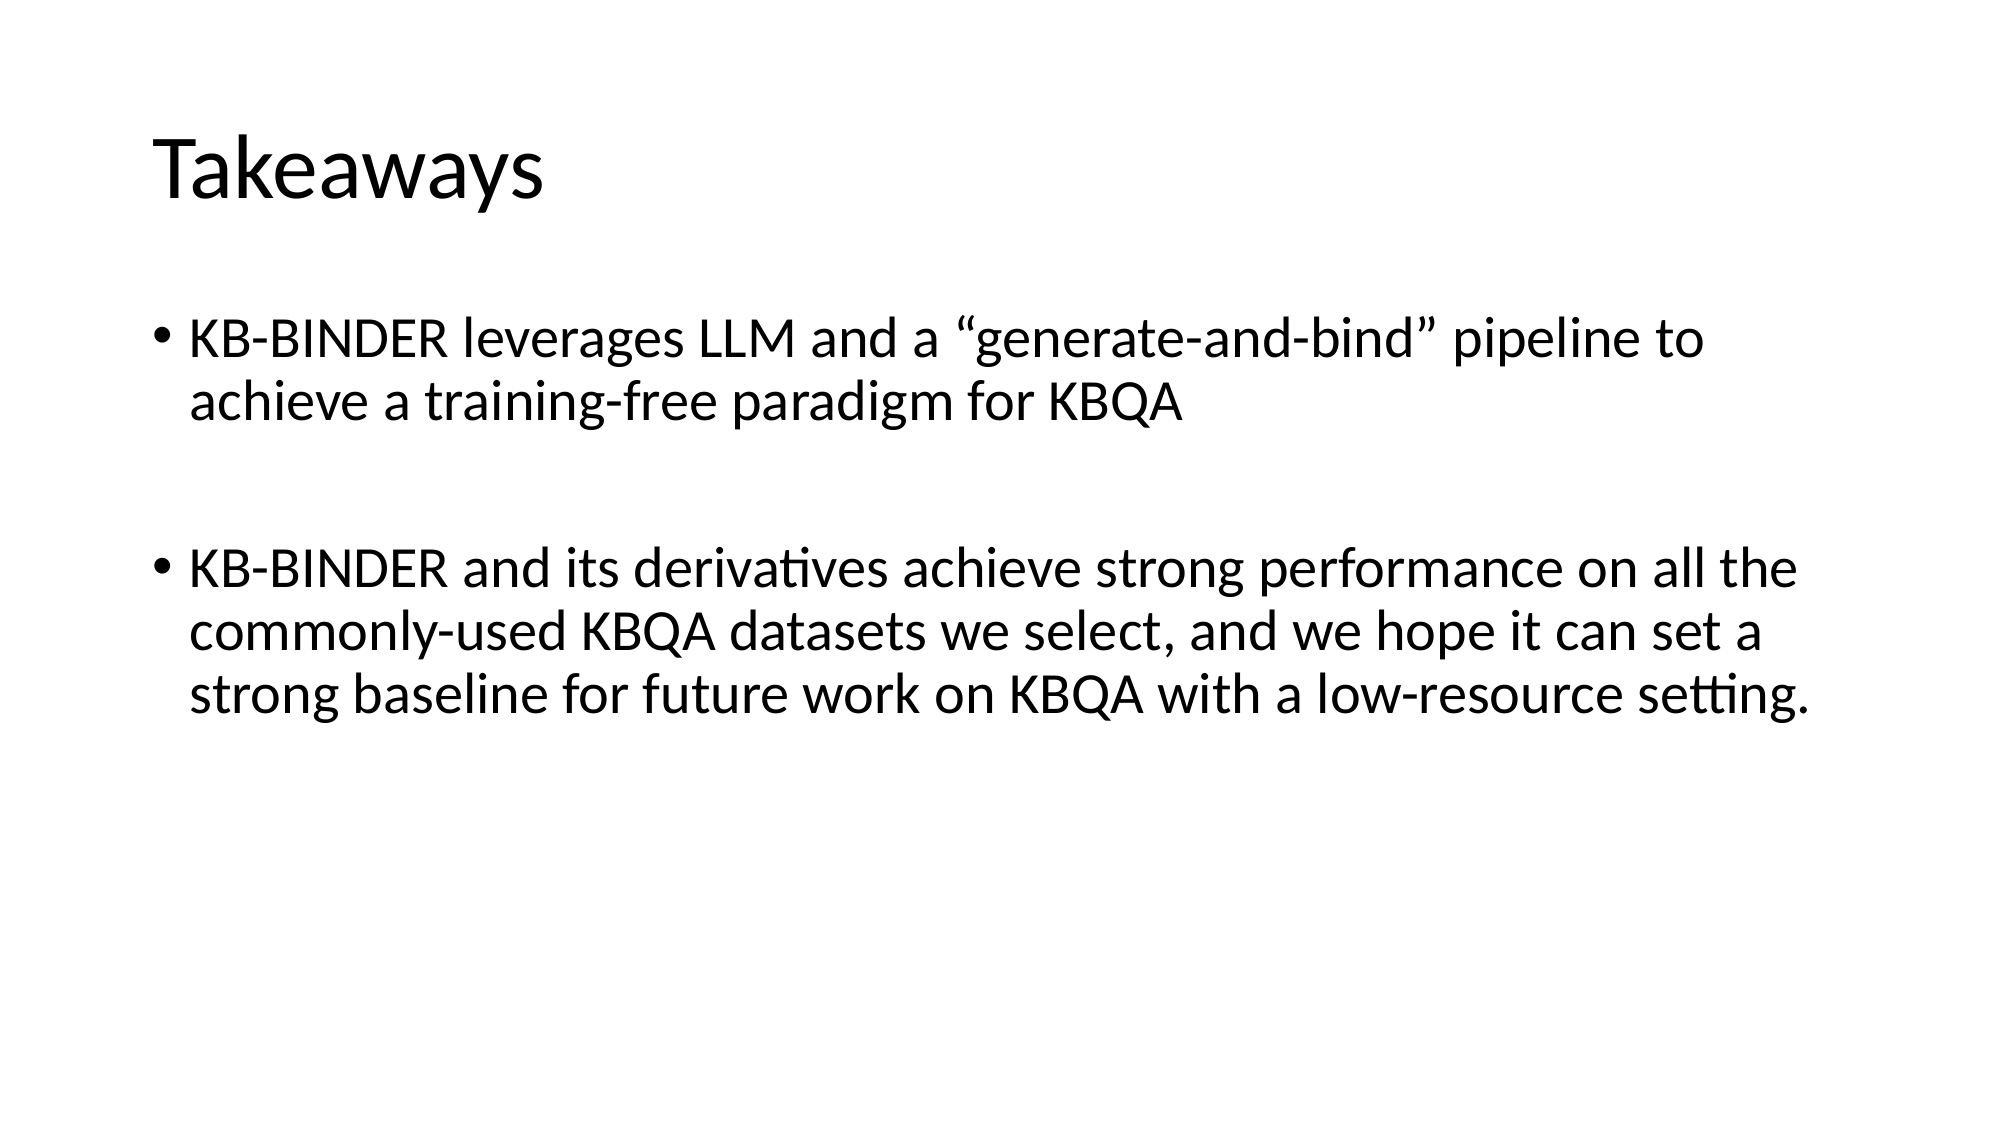

# Takeaways
KB-BINDER leverages LLM and a “generate-and-bind” pipeline to achieve a training-free paradigm for KBQA

KB-BINDER and its derivatives achieve strong performance on all the commonly-used KBQA datasets we select, and we hope it can set a strong baseline for future work on KBQA with a low-resource setting.